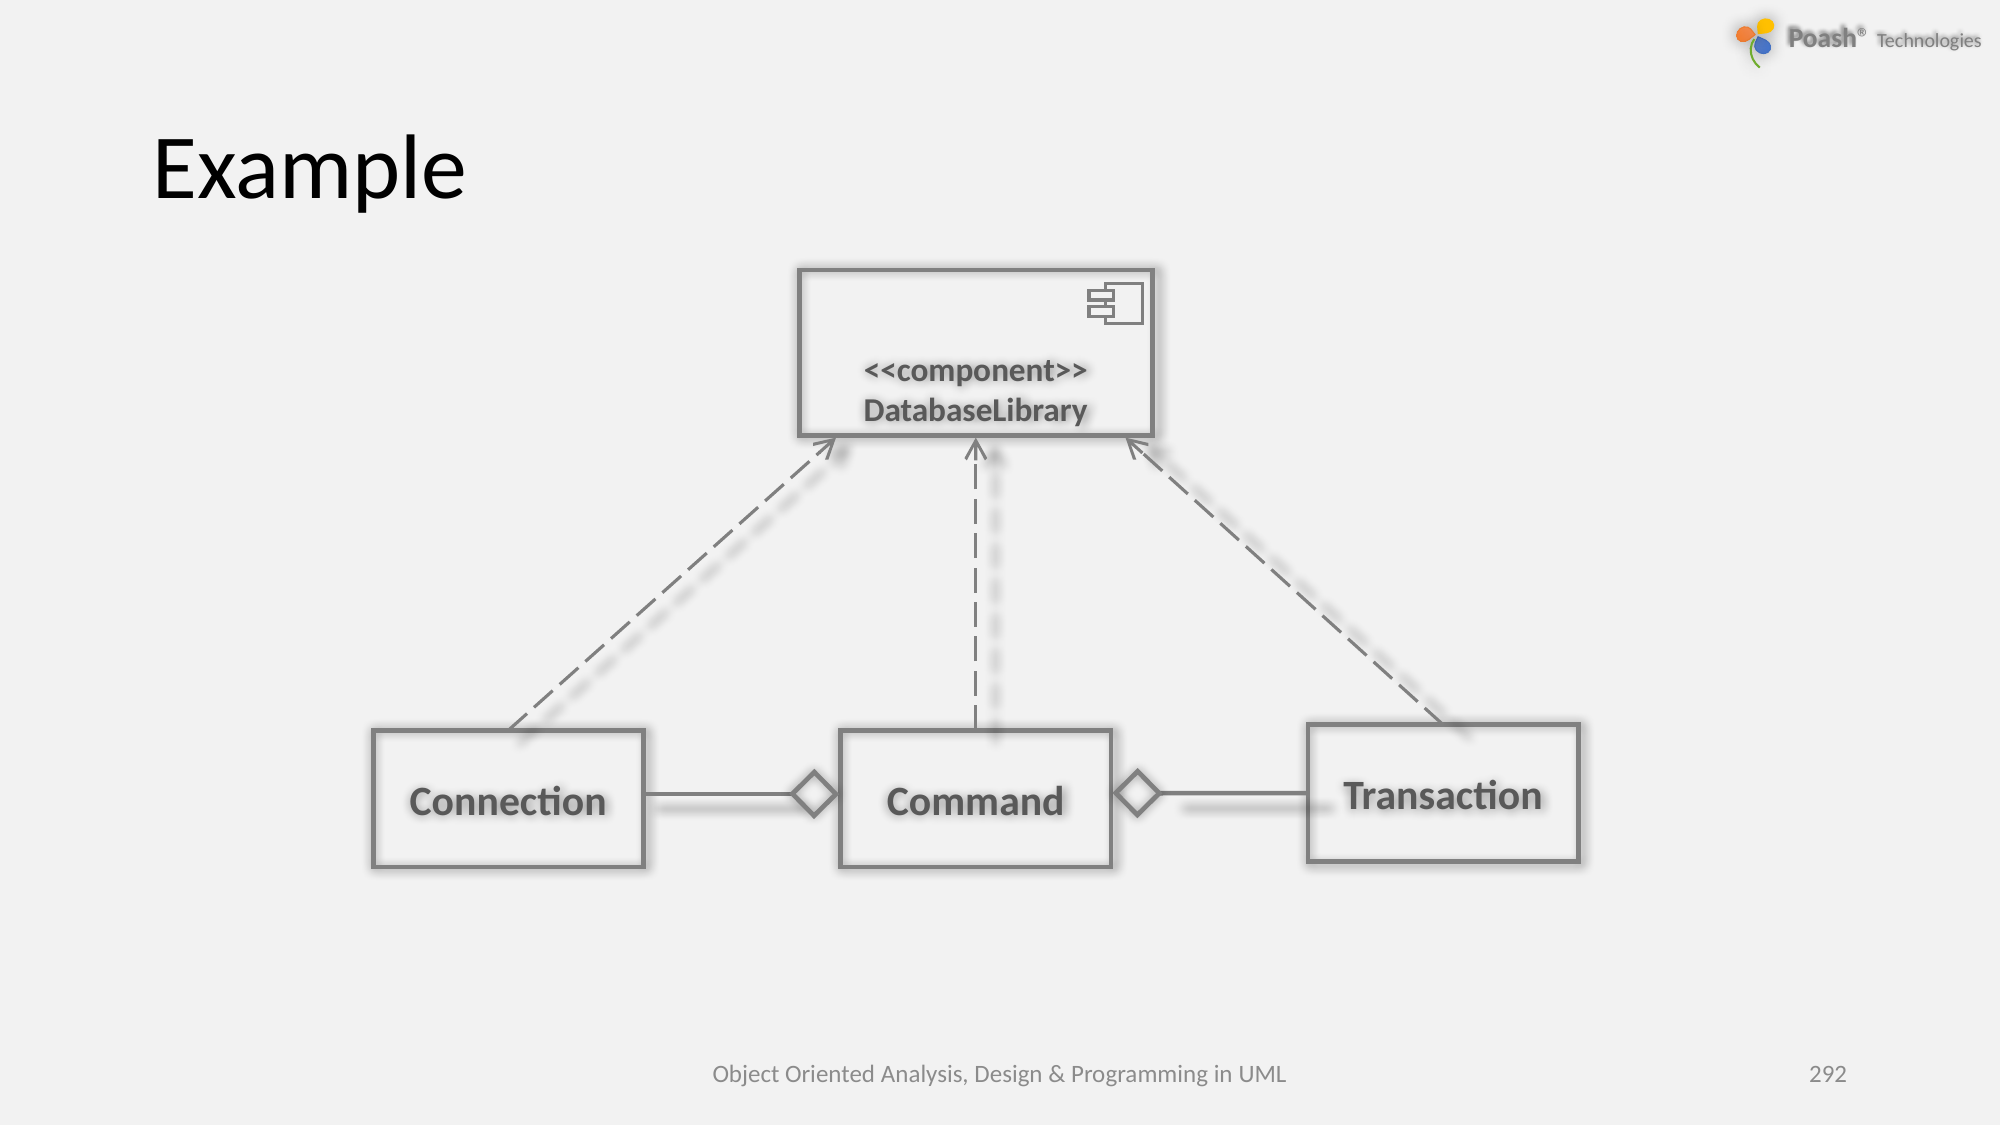

# Example
<<component>>
DatabaseLibrary

Transaction
Connection
Command

Object Oriented Analysis, Design & Programming in UML
292